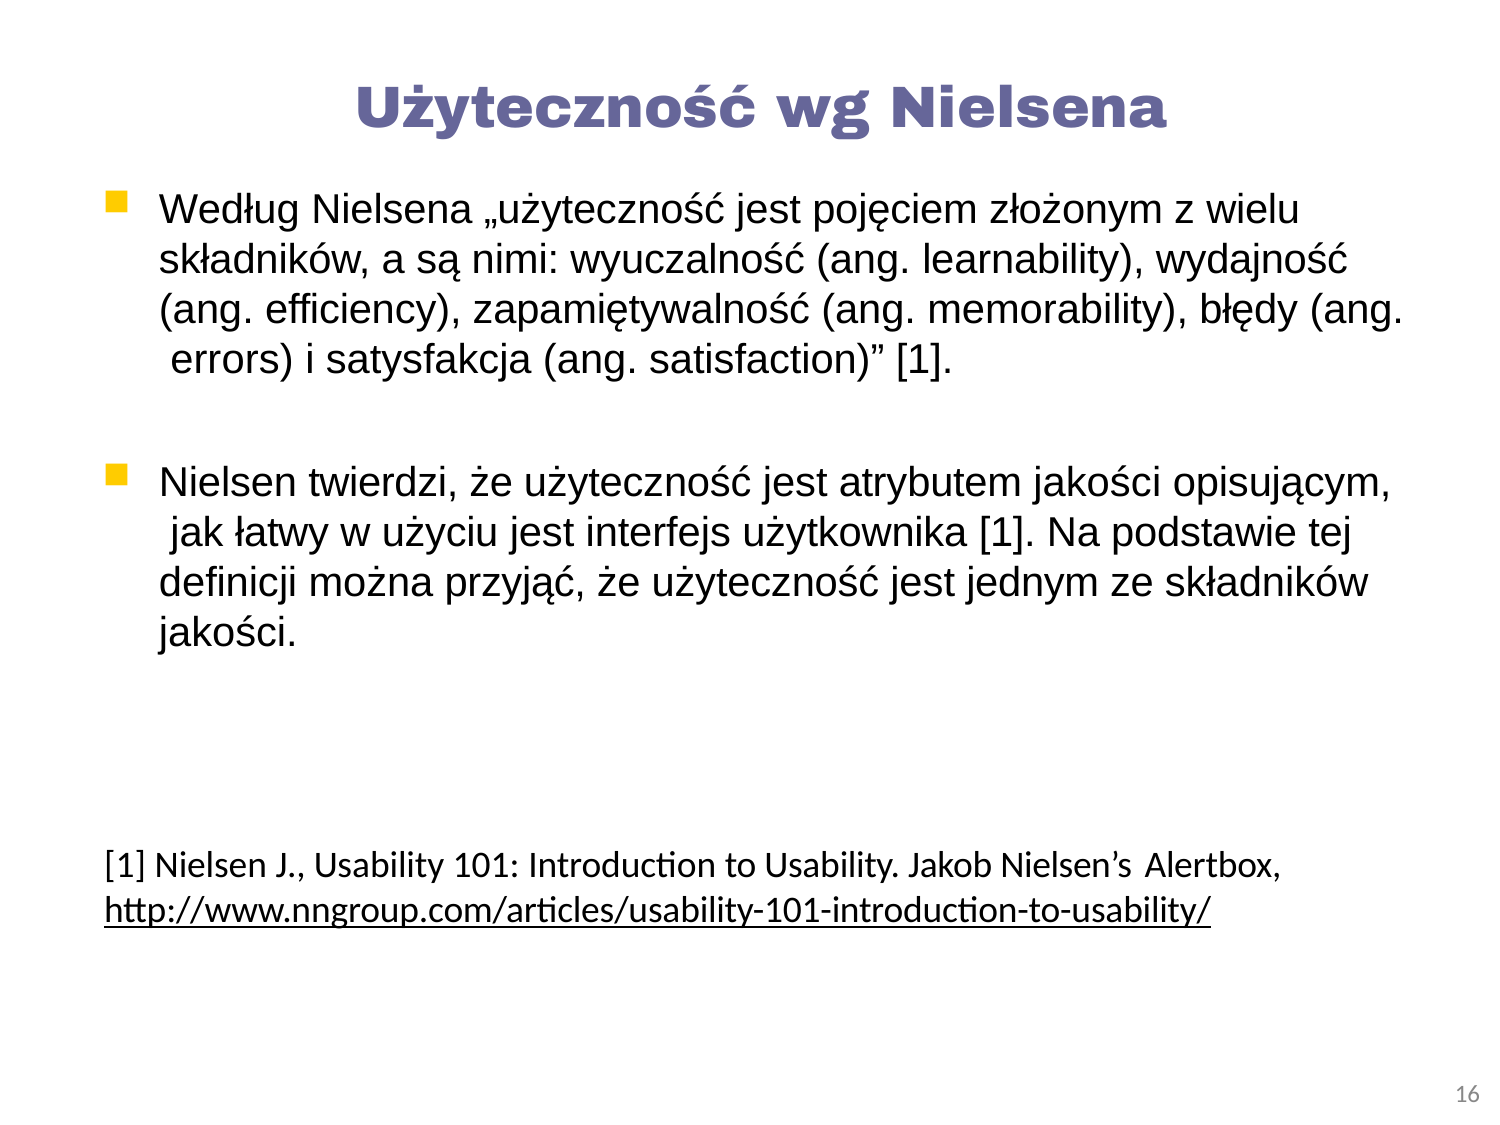

# Użyteczność wg Nielsena
Według Nielsena „użyteczność jest pojęciem złożonym z wielu  składników, a są nimi: wyuczalność (ang. learnability), wydajność  (ang. efficiency), zapamiętywalność (ang. memorability), błędy (ang.  errors) i satysfakcja (ang. satisfaction)” [1].

Nielsen twierdzi, że użyteczność jest atrybutem jakości opisującym,  jak łatwy w użyciu jest interfejs użytkownika [1]. Na podstawie tej  definicji można przyjąć, że użyteczność jest jednym ze składników  jakości.
[1] Nielsen J., Usability 101: Introduction to Usability. Jakob Nielsen’s Alertbox,
http://www.nngroup.com/articles/usability-101-introduction-to-usability/
16